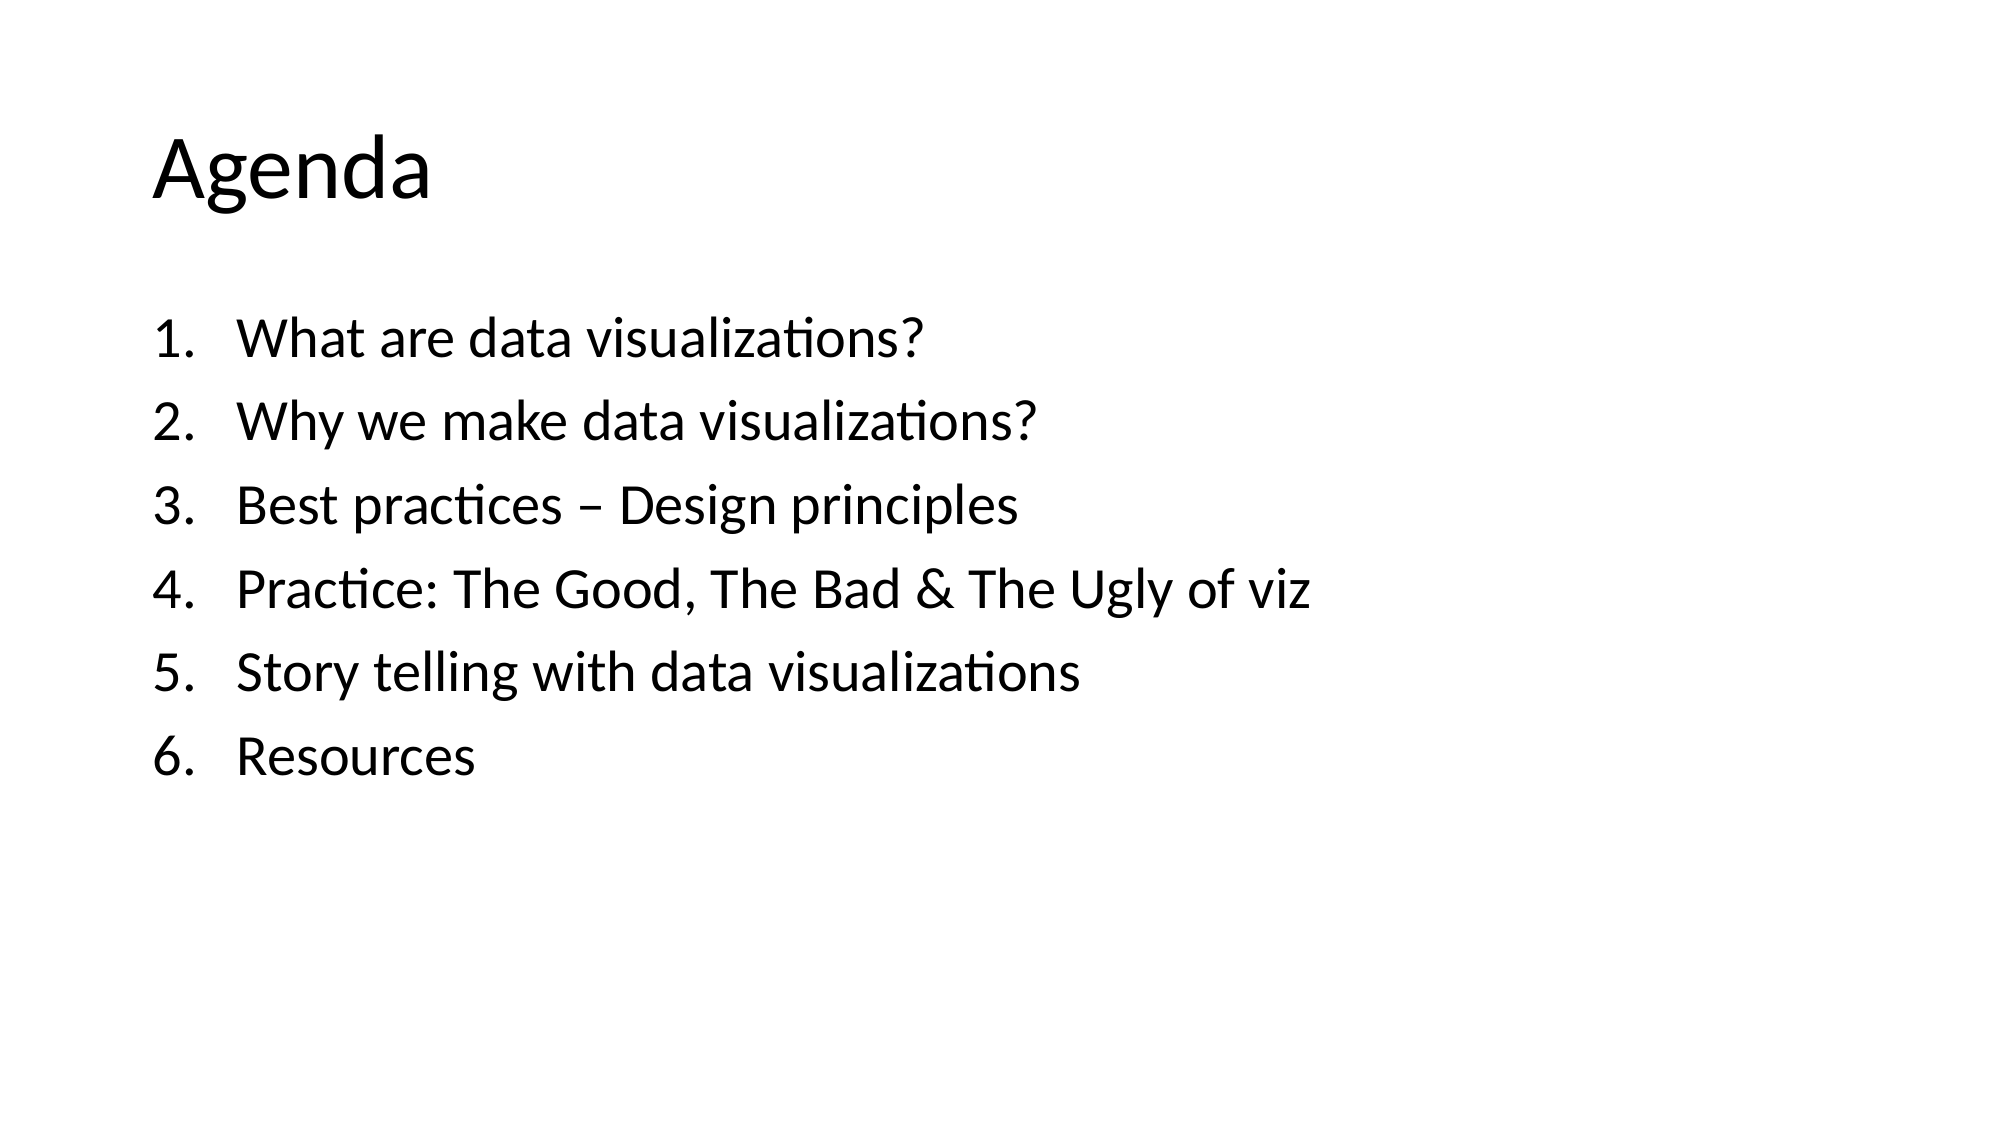

# Agenda
What are data visualizations?
Why we make data visualizations?
Best practices – Design principles
Practice: The Good, The Bad & The Ugly of viz
Story telling with data visualizations
Resources